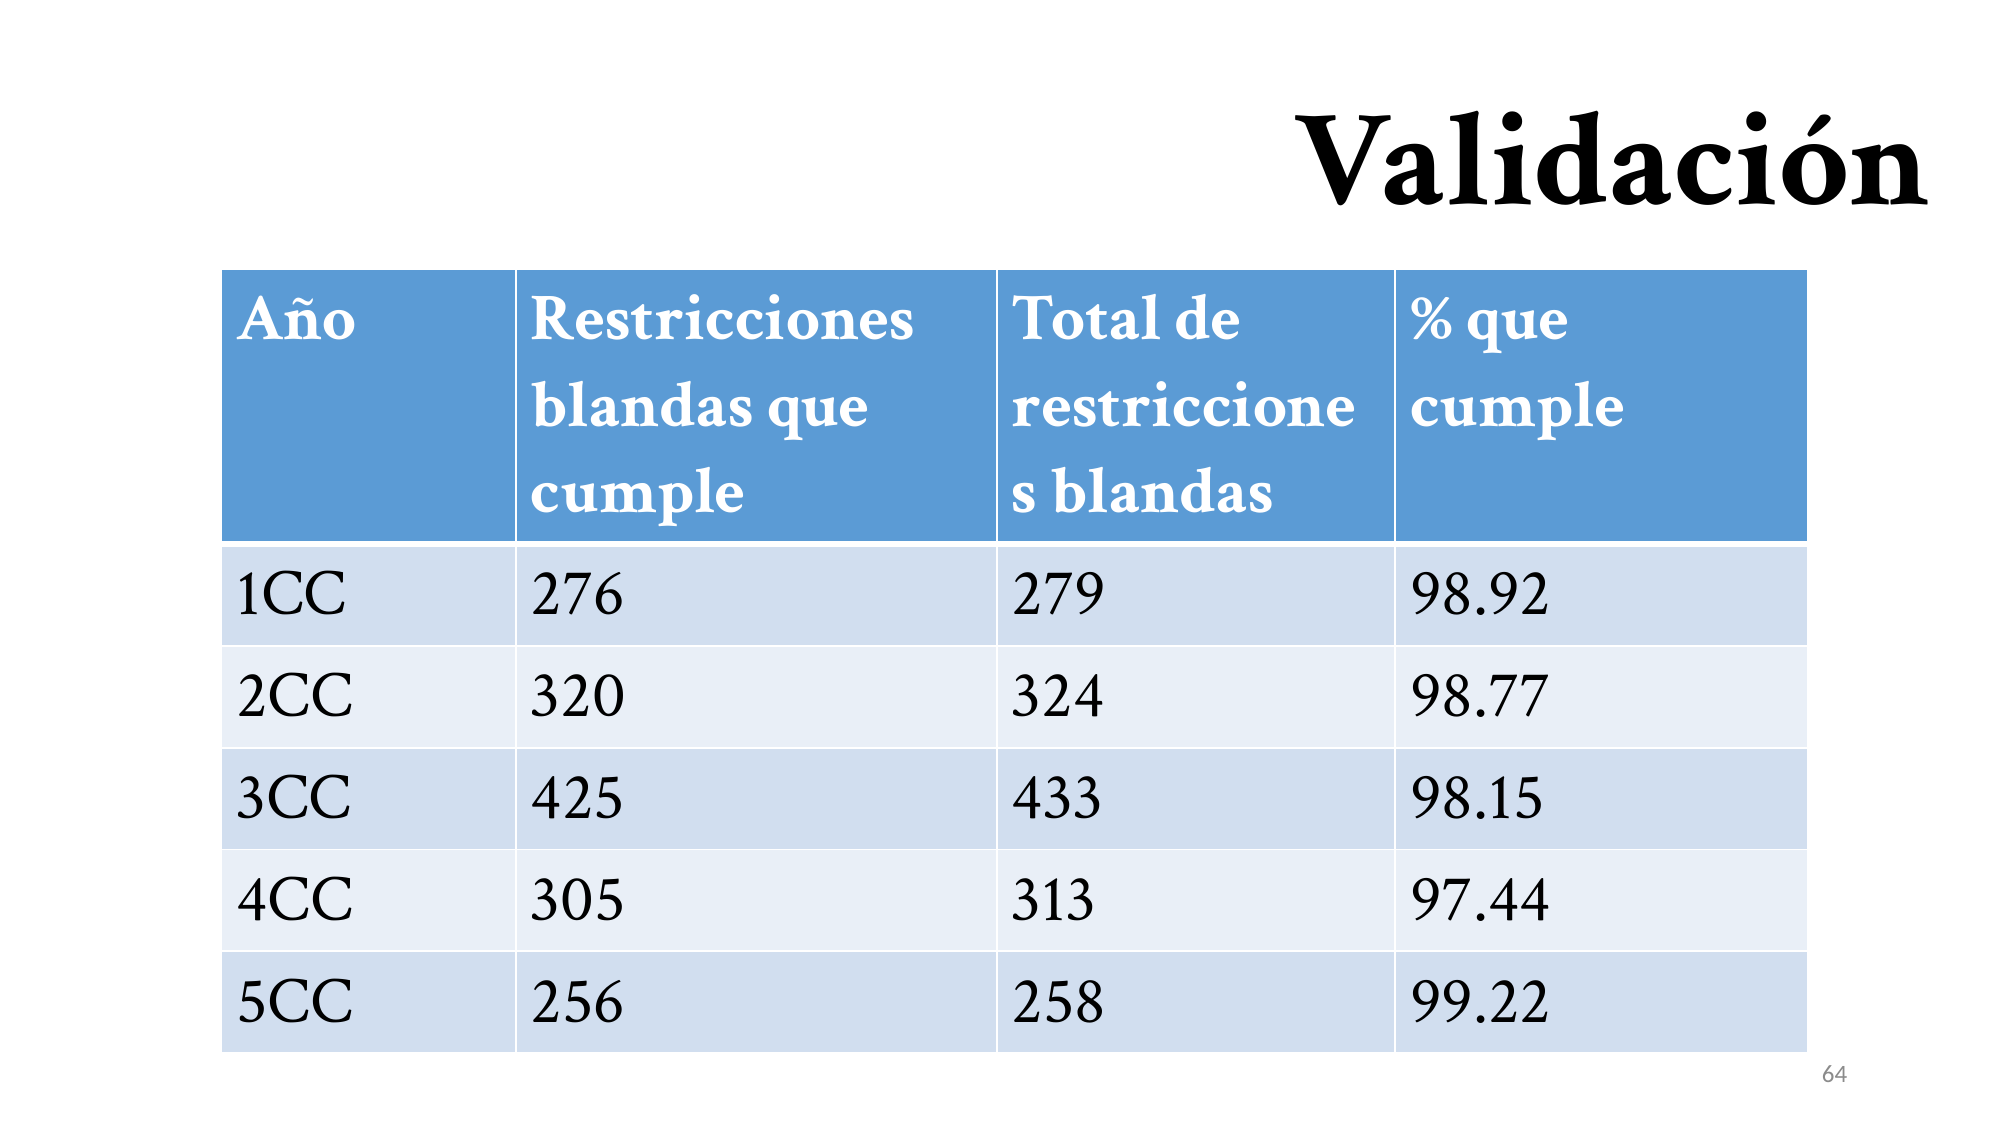

# Validación
| Año | Restricciones blandas que cumple | Total de restricciones blandas | % que cumple |
| --- | --- | --- | --- |
| 1CC | 276 | 279 | 98.92 |
| 2CC | 320 | 324 | 98.77 |
| 3CC | 425 | 433 | 98.15 |
| 4CC | 305 | 313 | 97.44 |
| 5CC | 256 | 258 | 99.22 |
64